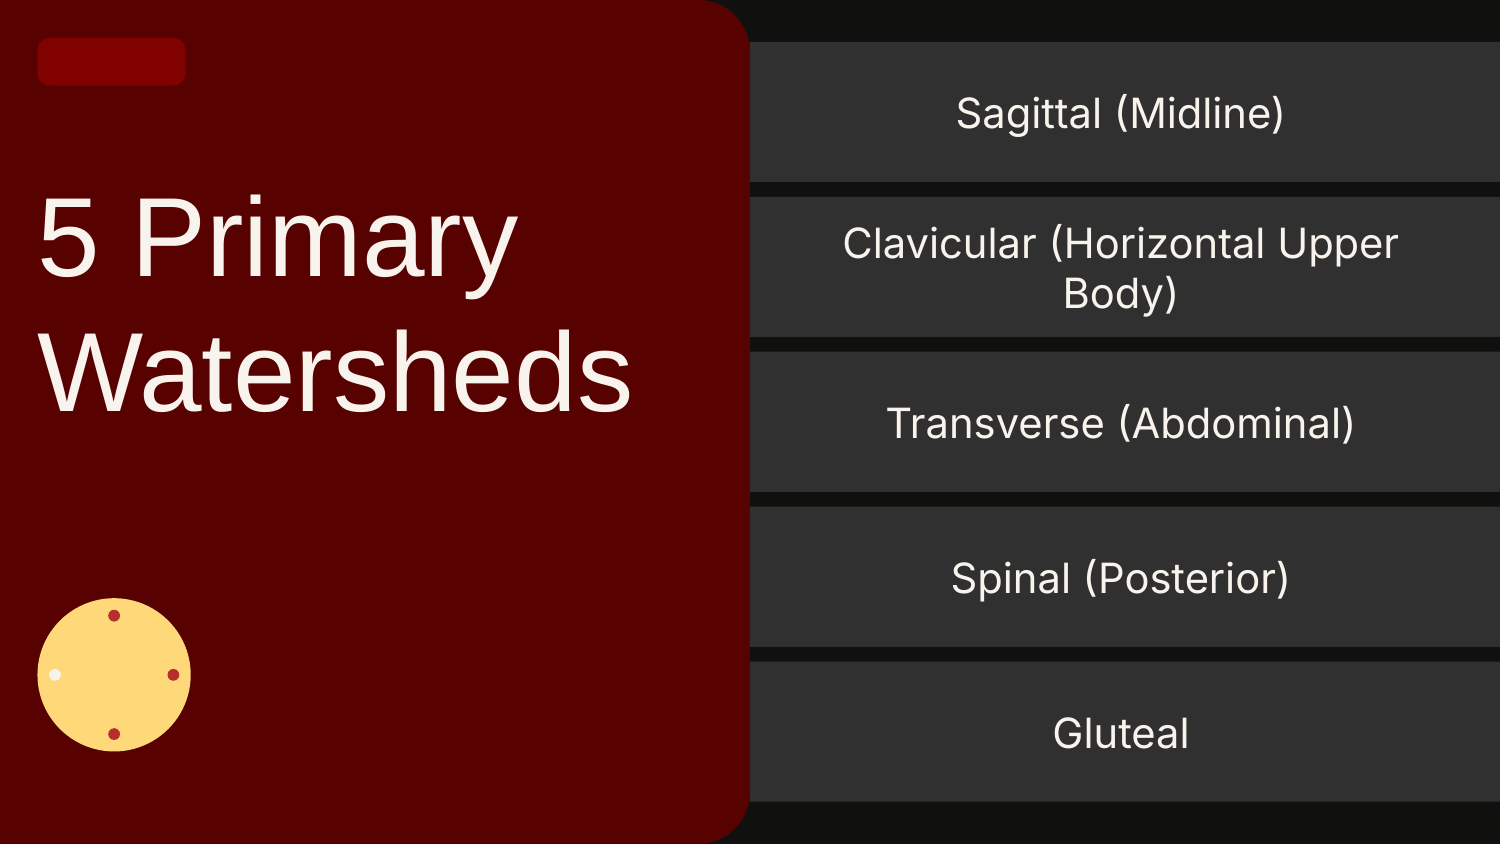

Sagittal (Midline)
# 5 Primary Watersheds

Clavicular (Horizontal Upper Body)

Transverse (Abdominal)

Spinal (Posterior)

Gluteal